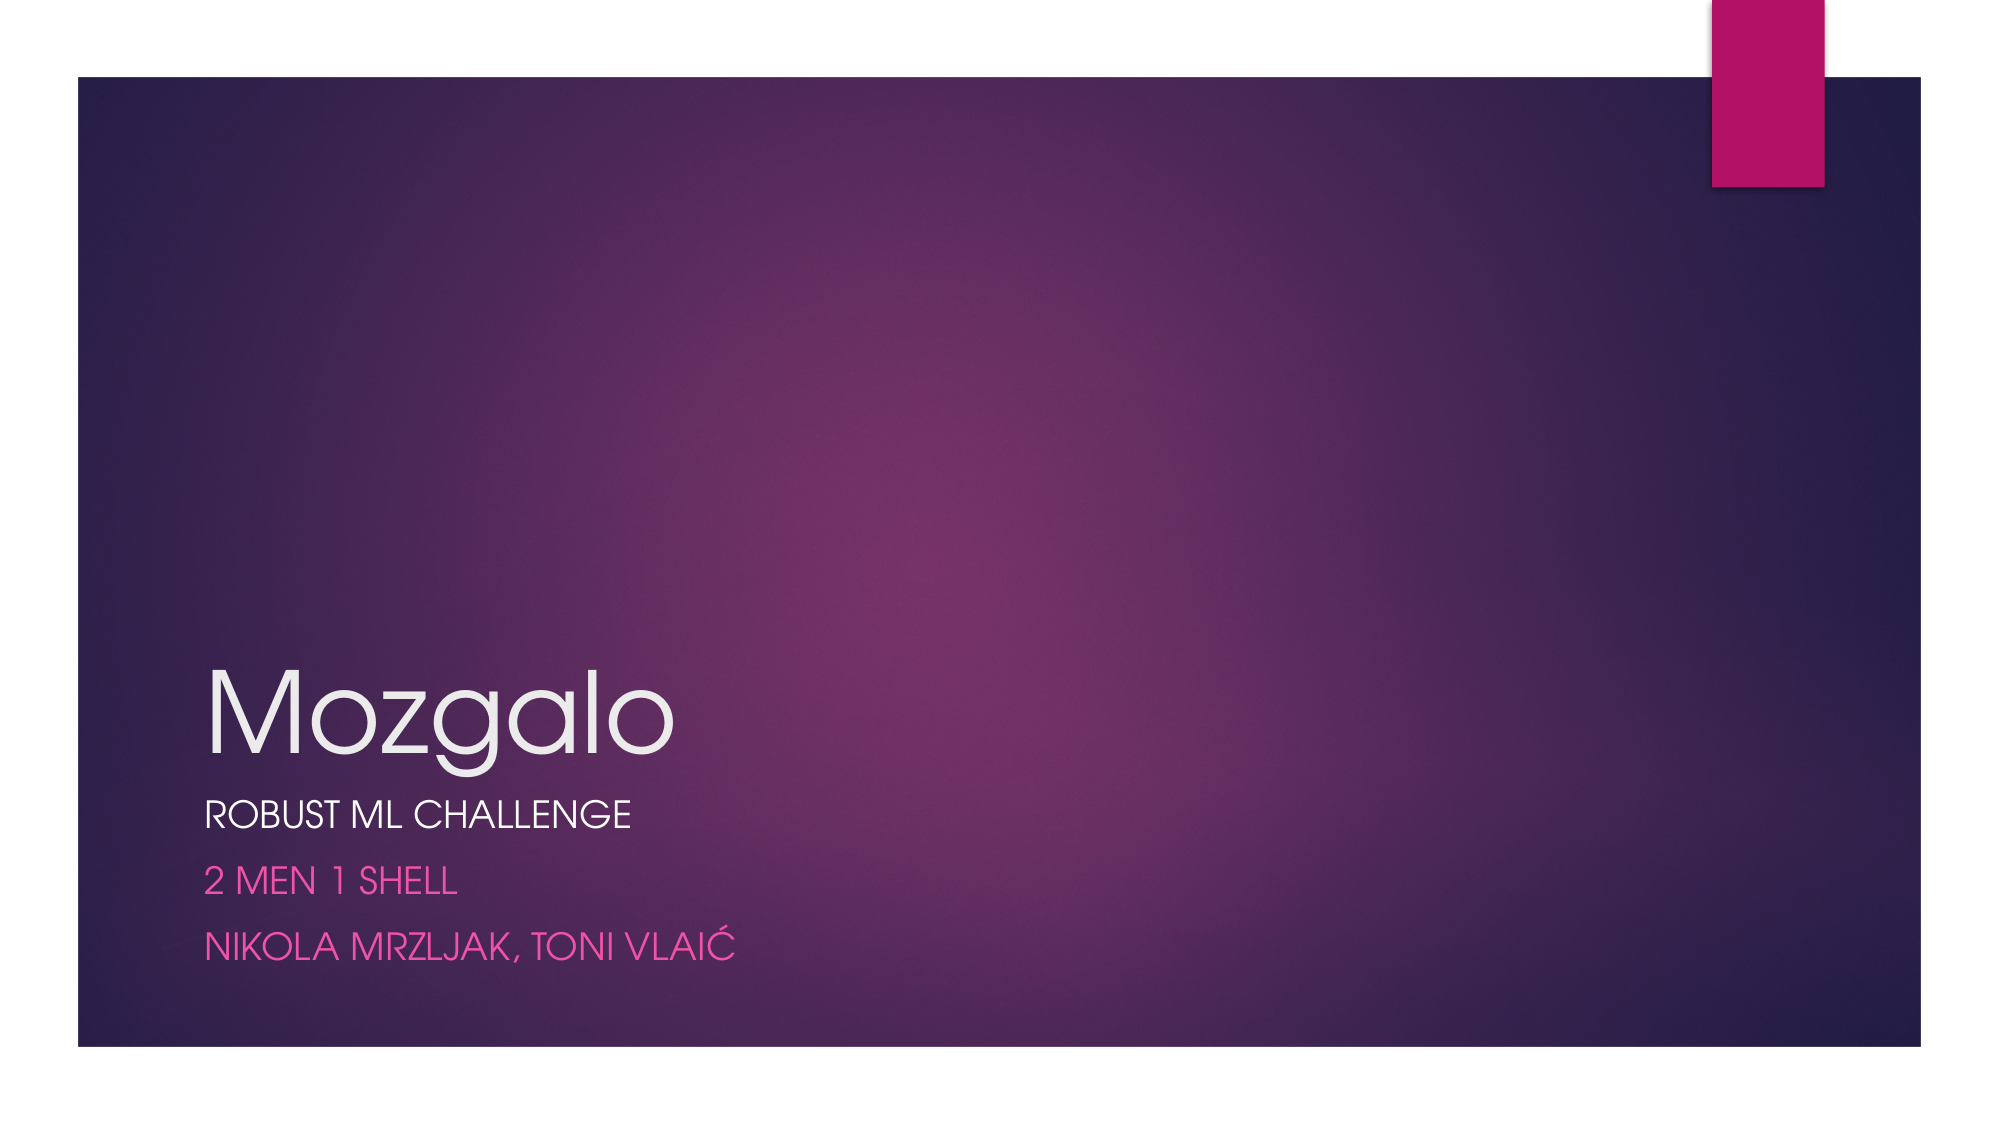

# Mozgalo
Robust ML challenge
2 MEN 1 SHELL
Nikola Mrzljak, Toni Vlaić